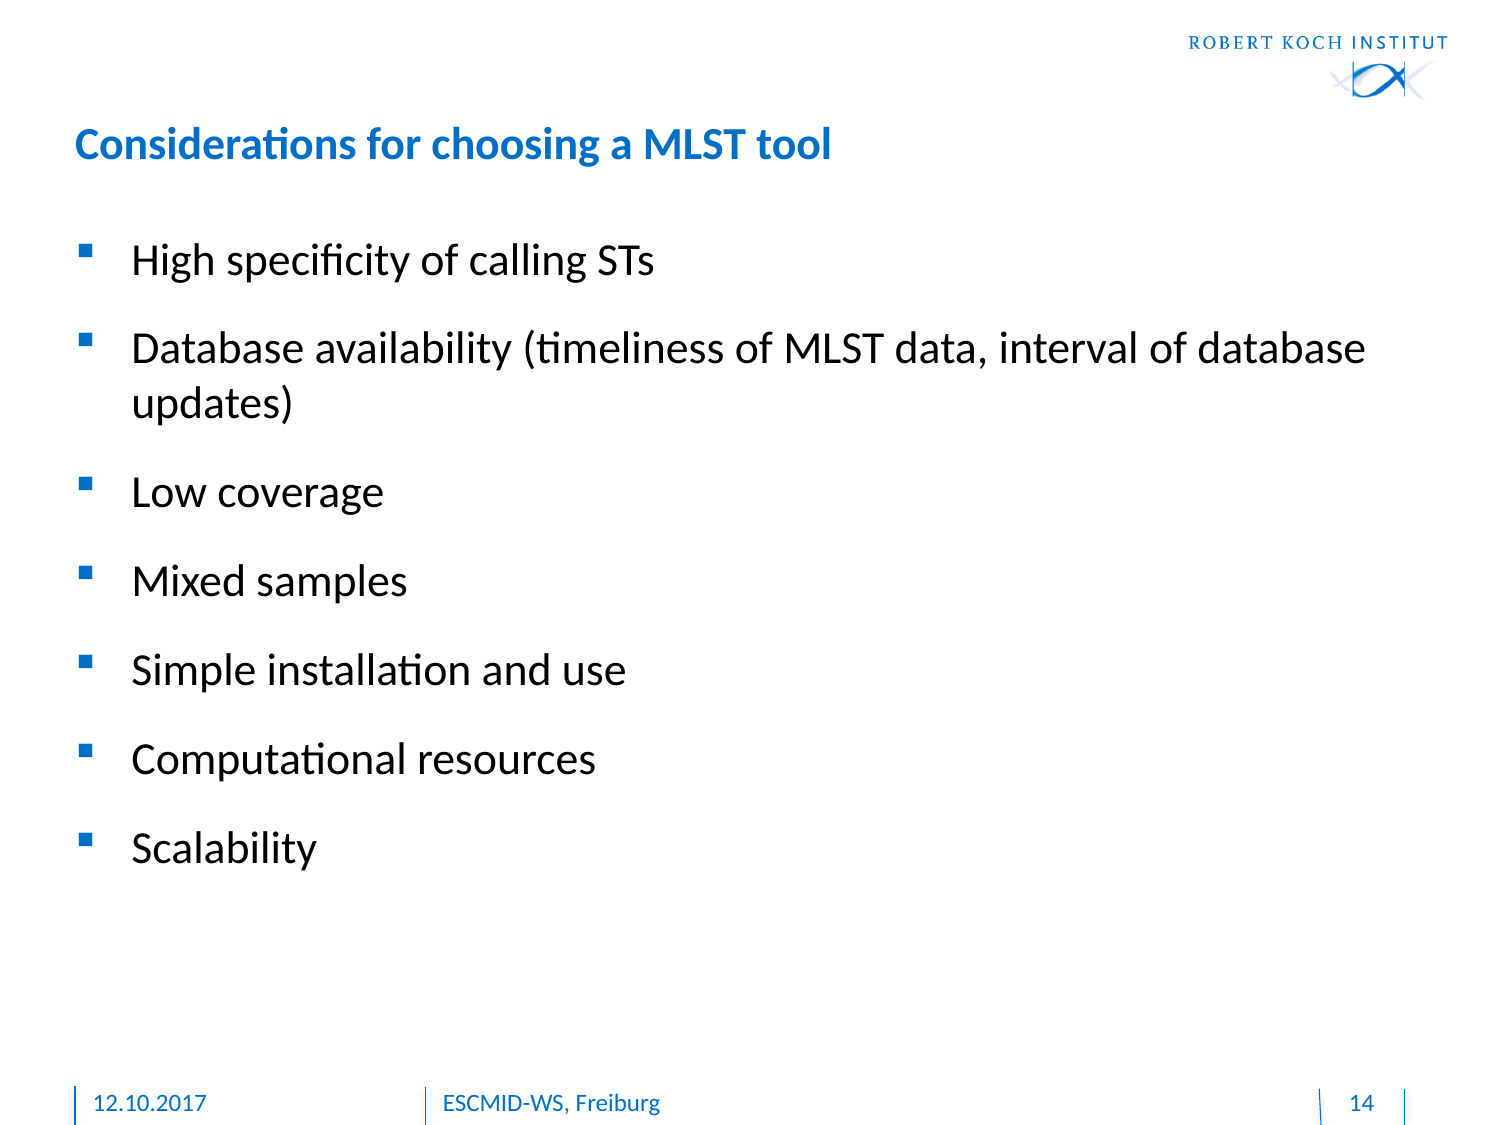

# Considerations for choosing a MLST tool
High specificity of calling STs
Database availability (timeliness of MLST data, interval of database updates)
Low coverage
Mixed samples
Simple installation and use
Computational resources
Scalability
12.10.2017
ESCMID-WS, Freiburg
14